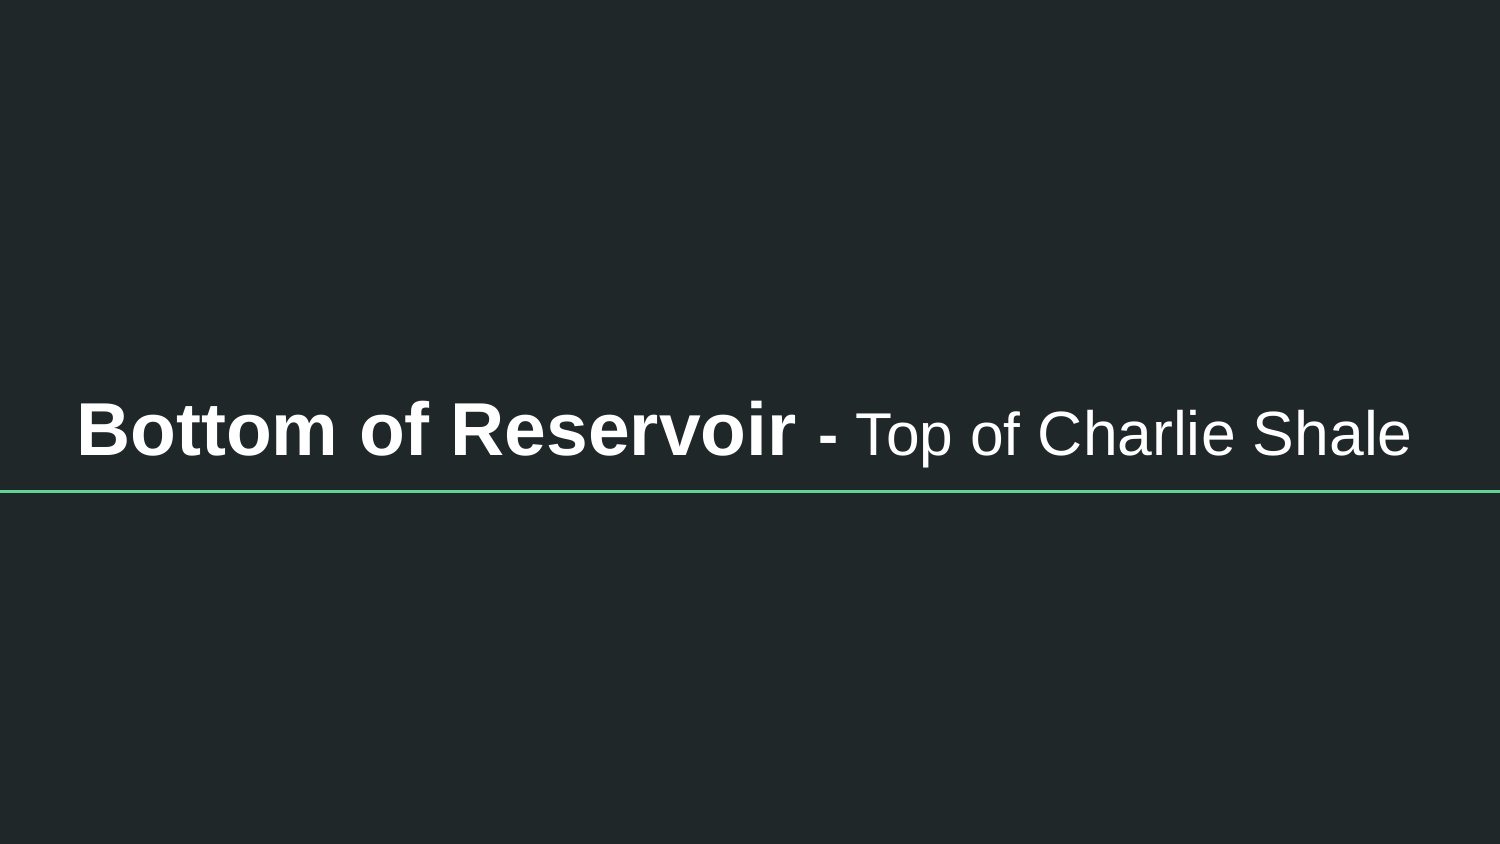

# Bottom of Reservoir - Top of Charlie Shale